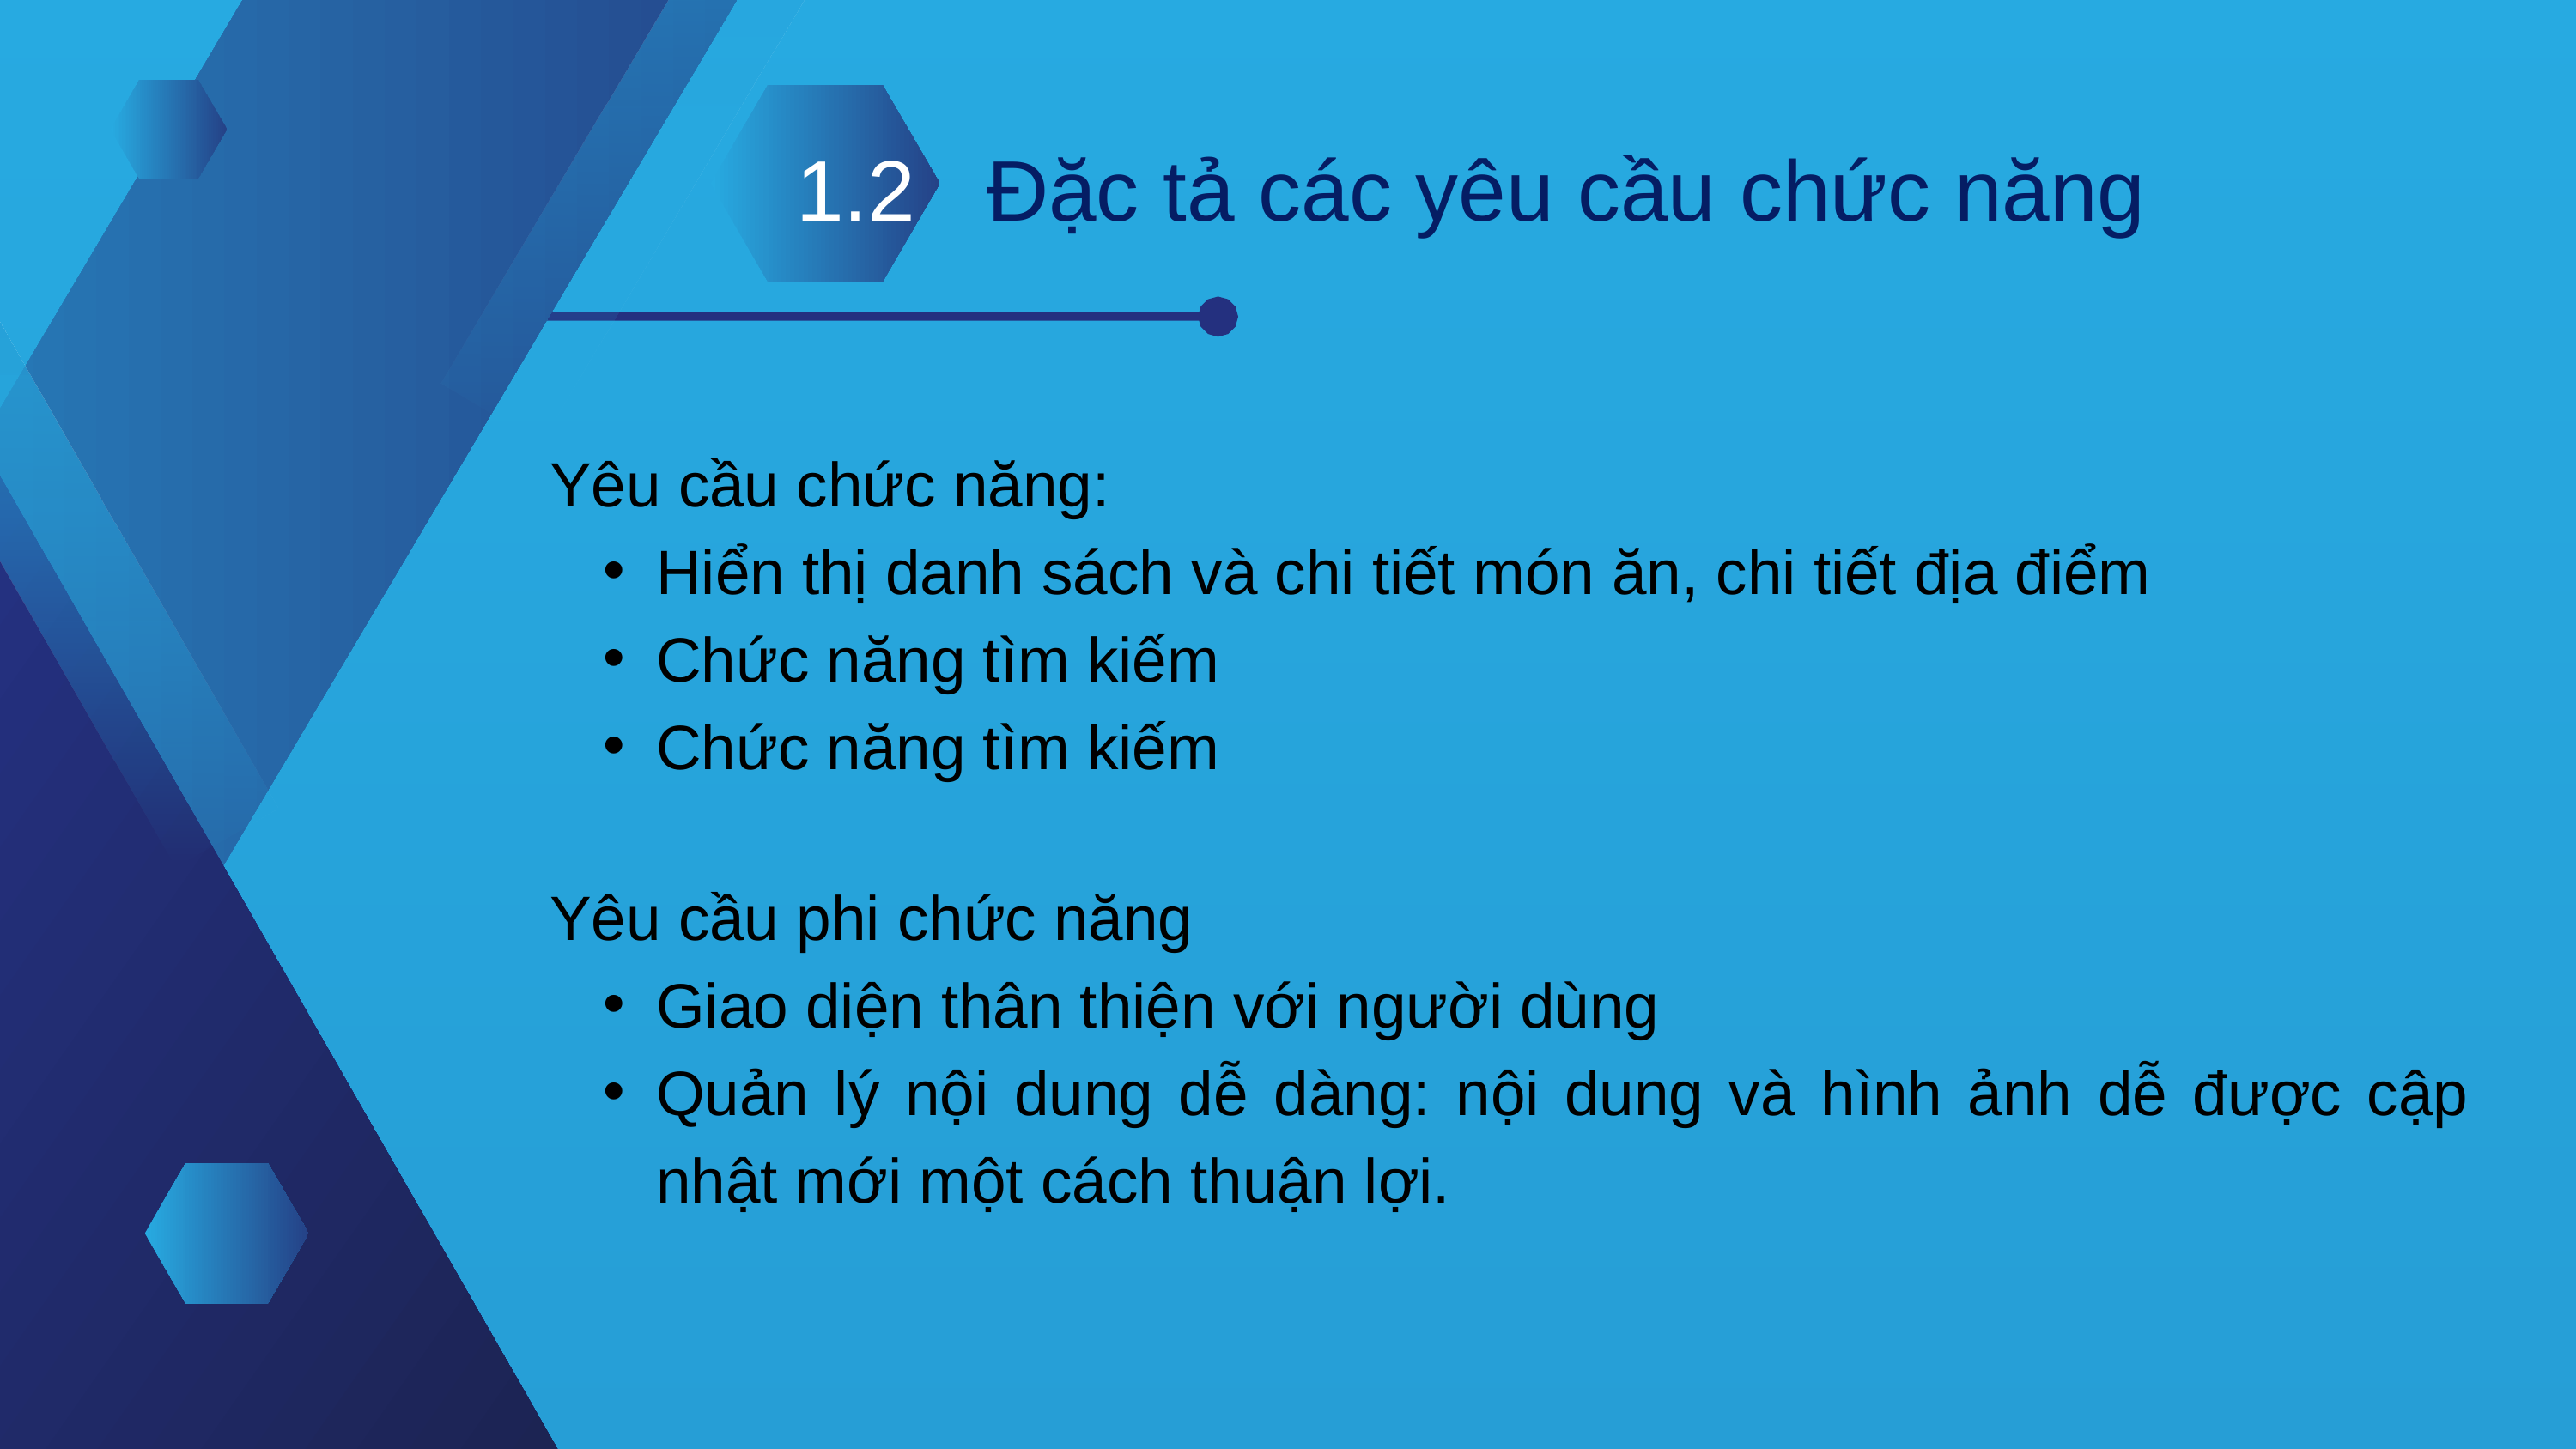

1.2   Đặc tả các yêu cầu chức năng

Yêu cầu chức năng:
Hiển thị danh sách và chi tiết món ăn, chi tiết địa điểm
Chức năng tìm kiếm
Chức năng tìm kiếm

Yêu cầu phi chức năng
Giao diện thân thiện với người dùng
Quản lý nội dung dễ dàng: nội dung và hình ảnh dễ được cập nhật mới một cách thuận lợi.